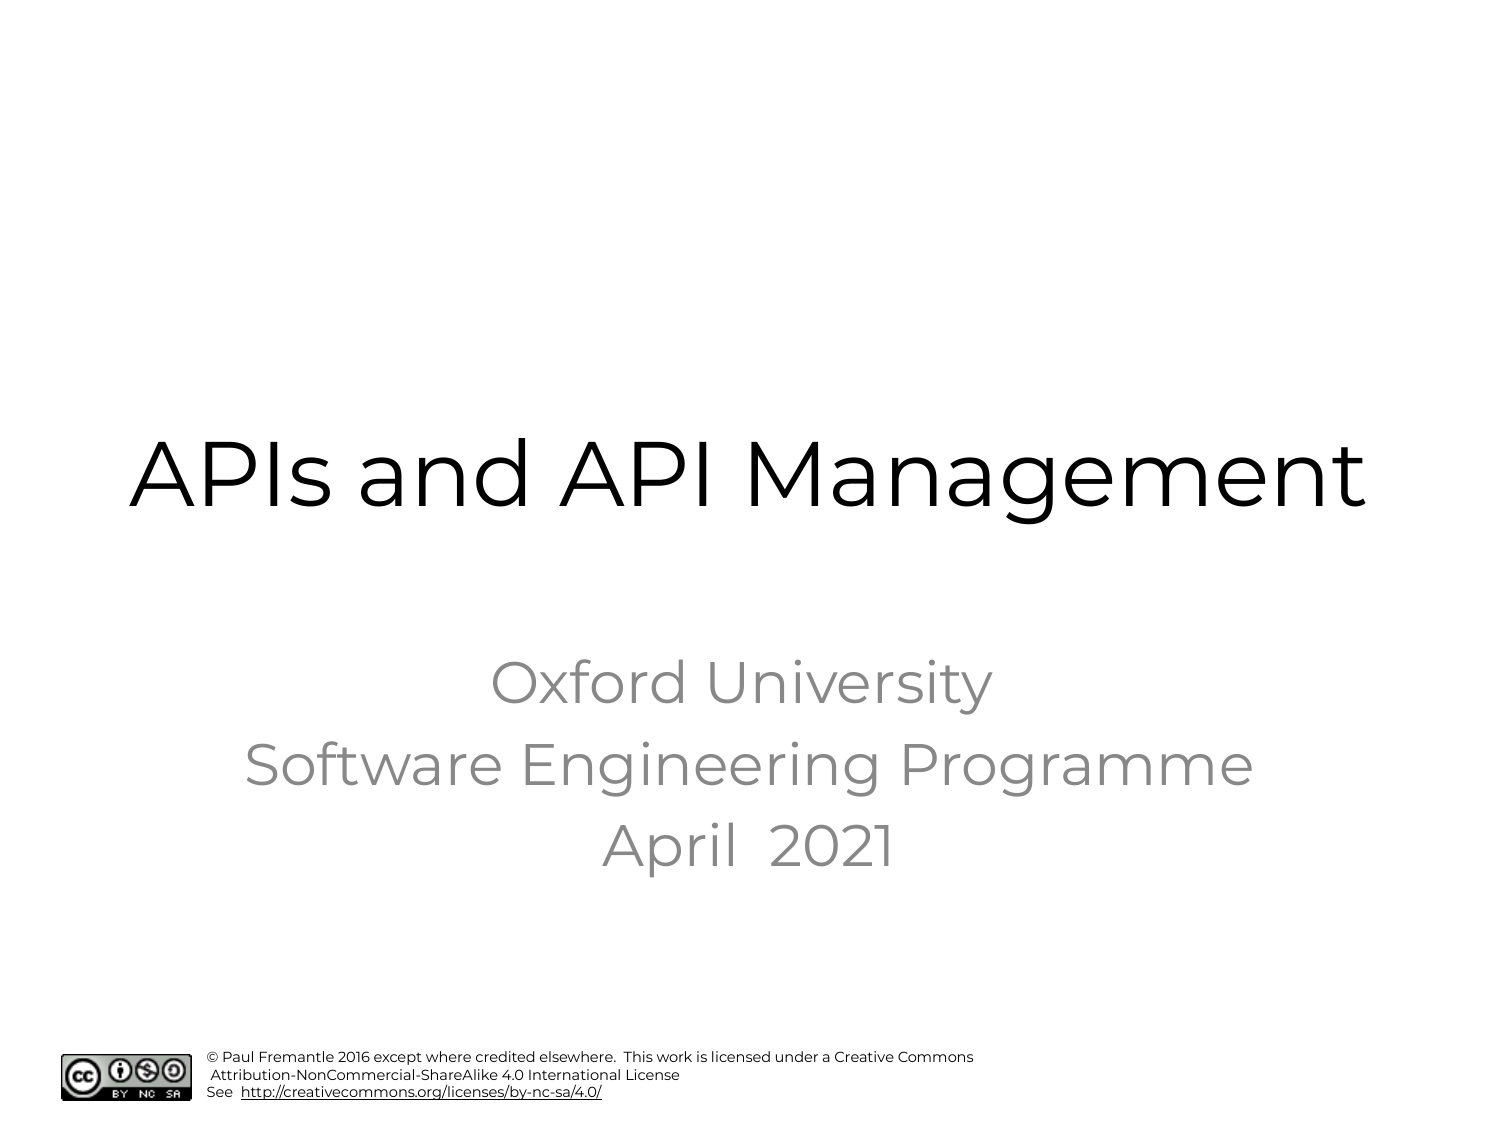

# APIs and API Management
Oxford University
Software Engineering Programme
April  2021